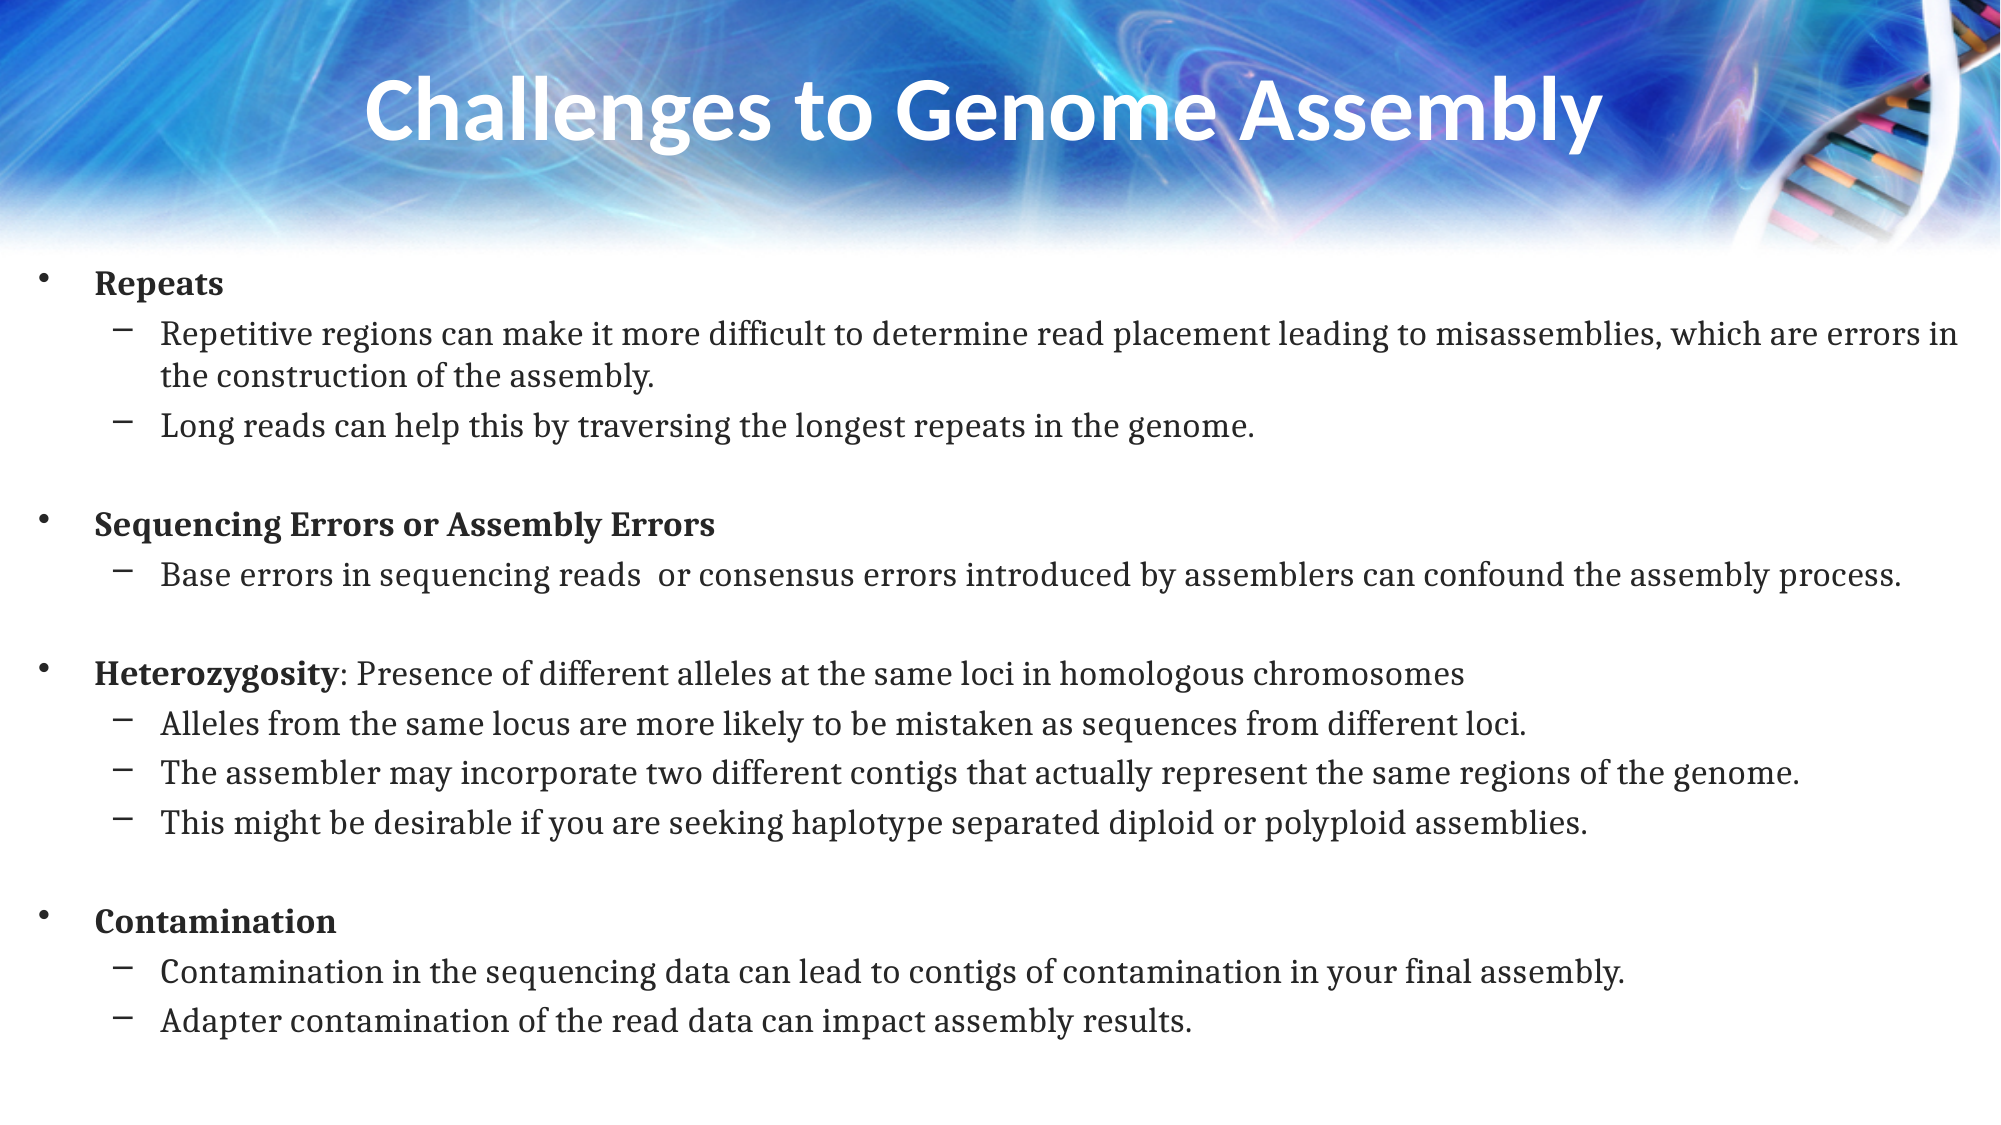

# Challenges to Genome Assembly
Repeats
Repetitive regions can make it more difficult to determine read placement leading to misassemblies, which are errors in the construction of the assembly.
Long reads can help this by traversing the longest repeats in the genome.

Sequencing Errors or Assembly Errors
Base errors in sequencing reads  or consensus errors introduced by assemblers can confound the assembly process.

Heterozygosity: Presence of different alleles at the same loci in homologous chromosomes
Alleles from the same locus are more likely to be mistaken as sequences from different loci.
The assembler may incorporate two different contigs that actually represent the same regions of the genome.
This might be desirable if you are seeking haplotype separated diploid or polyploid assemblies.

Contamination
Contamination in the sequencing data can lead to contigs of contamination in your final assembly.
Adapter contamination of the read data can impact assembly results.